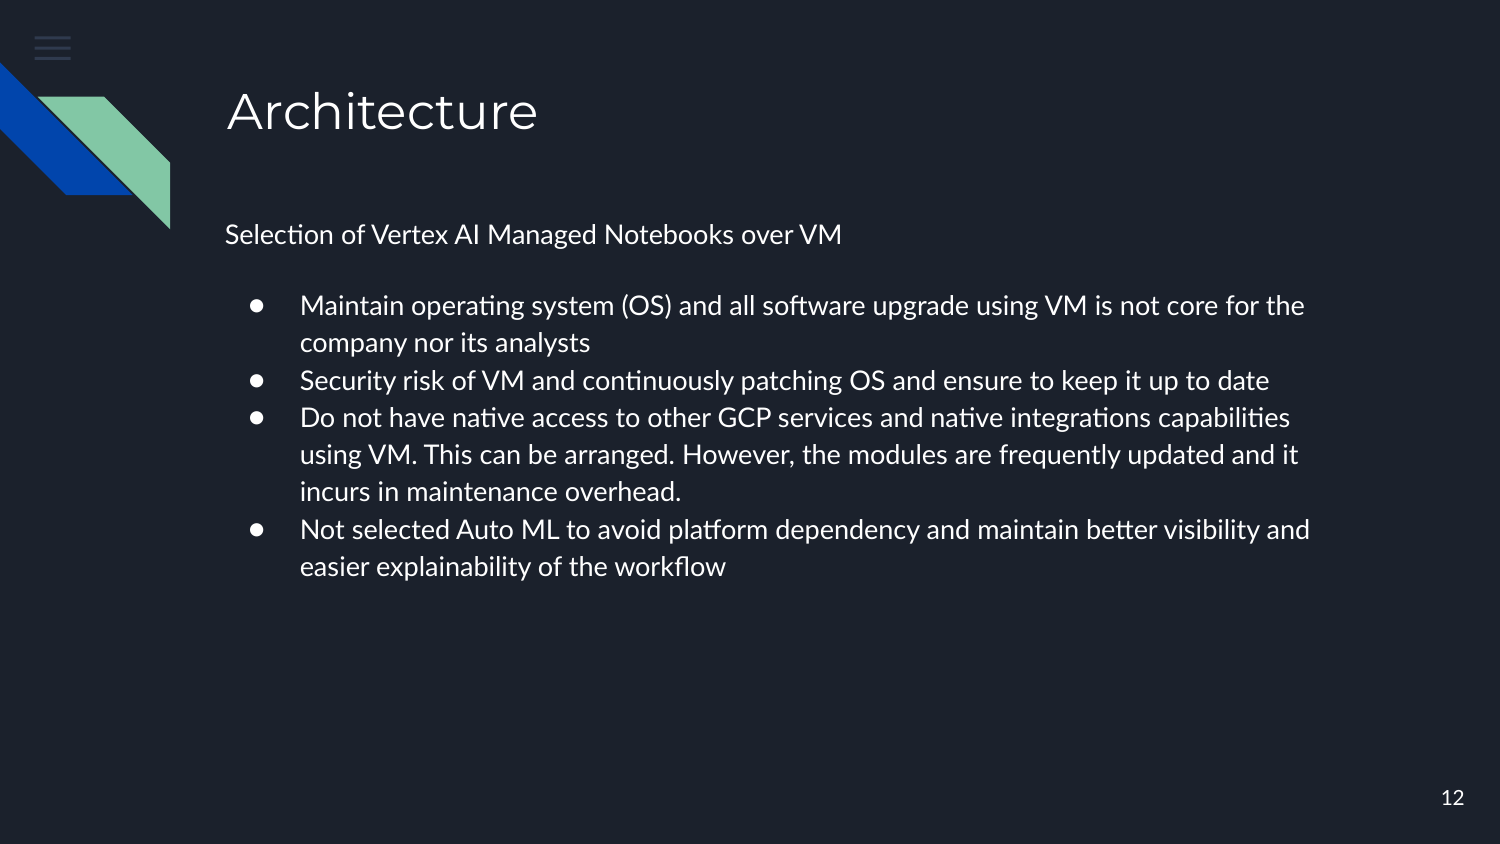

# Architecture
Selection of Vertex AI Managed Notebooks over VM
Maintain operating system (OS) and all software upgrade using VM is not core for the company nor its analysts
Security risk of VM and continuously patching OS and ensure to keep it up to date
Do not have native access to other GCP services and native integrations capabilities using VM. This can be arranged. However, the modules are frequently updated and it incurs in maintenance overhead.
Not selected Auto ML to avoid platform dependency and maintain better visibility and easier explainability of the workflow
12